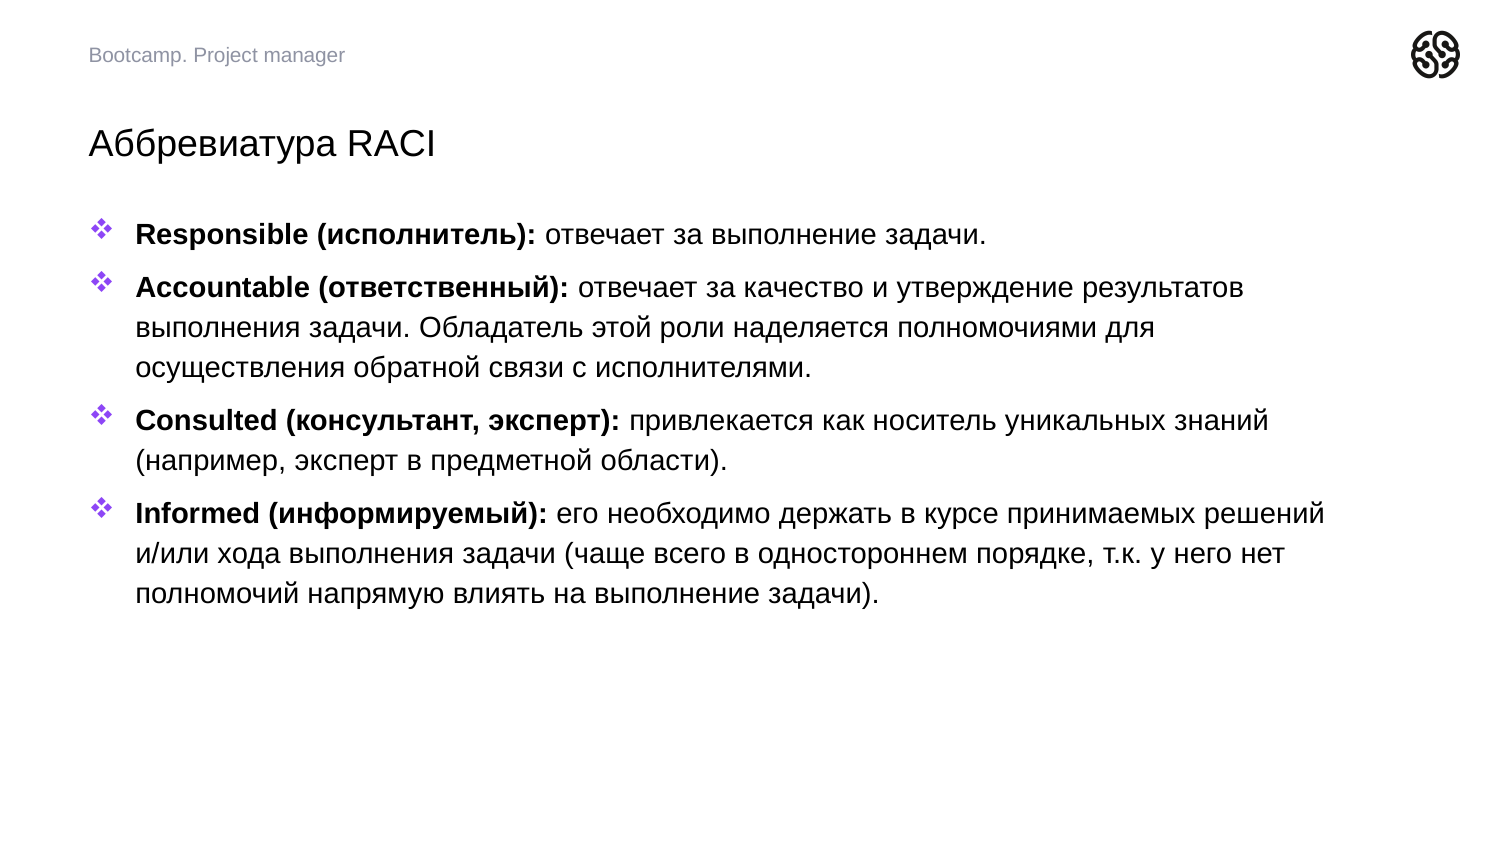

Bootcamp. Project manager
# Аббревиатура RACI
Responsible (исполнитель): отвечает за выполнение задачи.
Accountable (ответственный): отвечает за качество и утверждение результатов выполнения задачи. Обладатель этой роли наделяется полномочиями для осуществления обратной связи с исполнителями.
Consulted (консультант, эксперт): привлекается как носитель уникальных знаний (например, эксперт в предметной области).
Informed (информируемый): его необходимо держать в курсе принимаемых решений и/или хода выполнения задачи (чаще всего в одностороннем порядке, т.к. у него нет полномочий напрямую влиять на выполнение задачи).